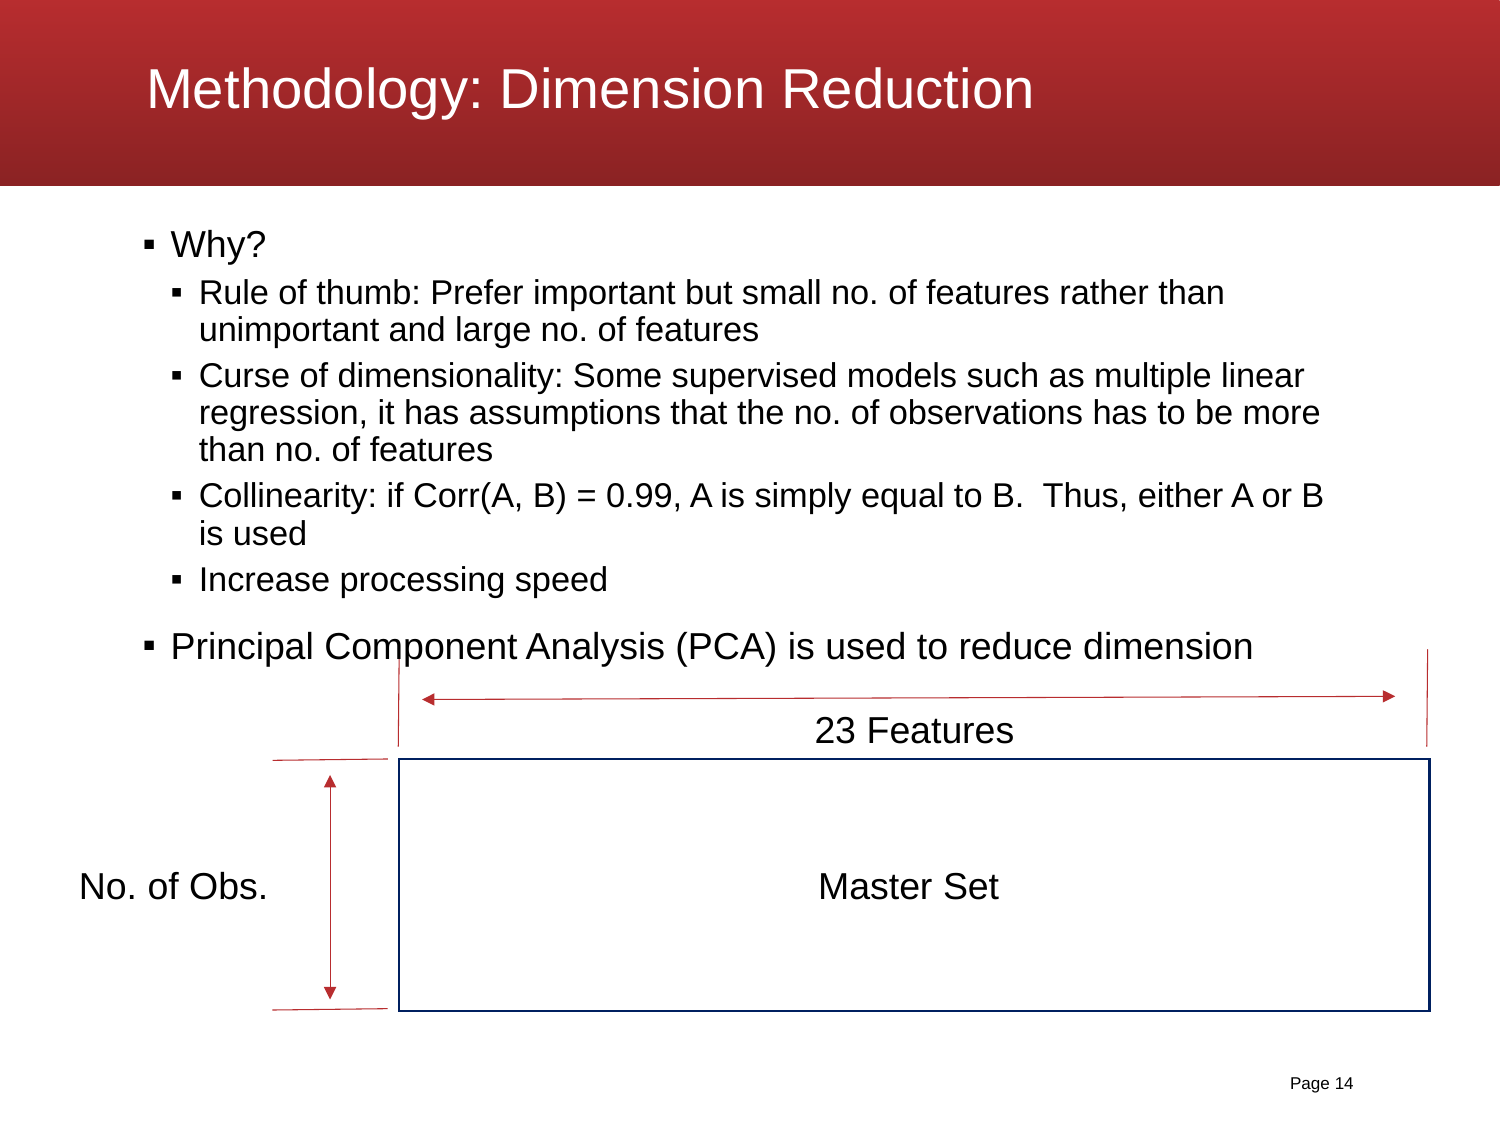

# Methodology: Dimension Reduction
Why?
Rule of thumb: Prefer important but small no. of features rather than unimportant and large no. of features
Curse of dimensionality: Some supervised models such as multiple linear regression, it has assumptions that the no. of observations has to be more than no. of features
Collinearity: if Corr(A, B) = 0.99, A is simply equal to B.  Thus, either A or B is used
Increase processing speed
Principal Component Analysis (PCA) is used to reduce dimension

23 Features

No. of Obs.
Master Set
Page 14